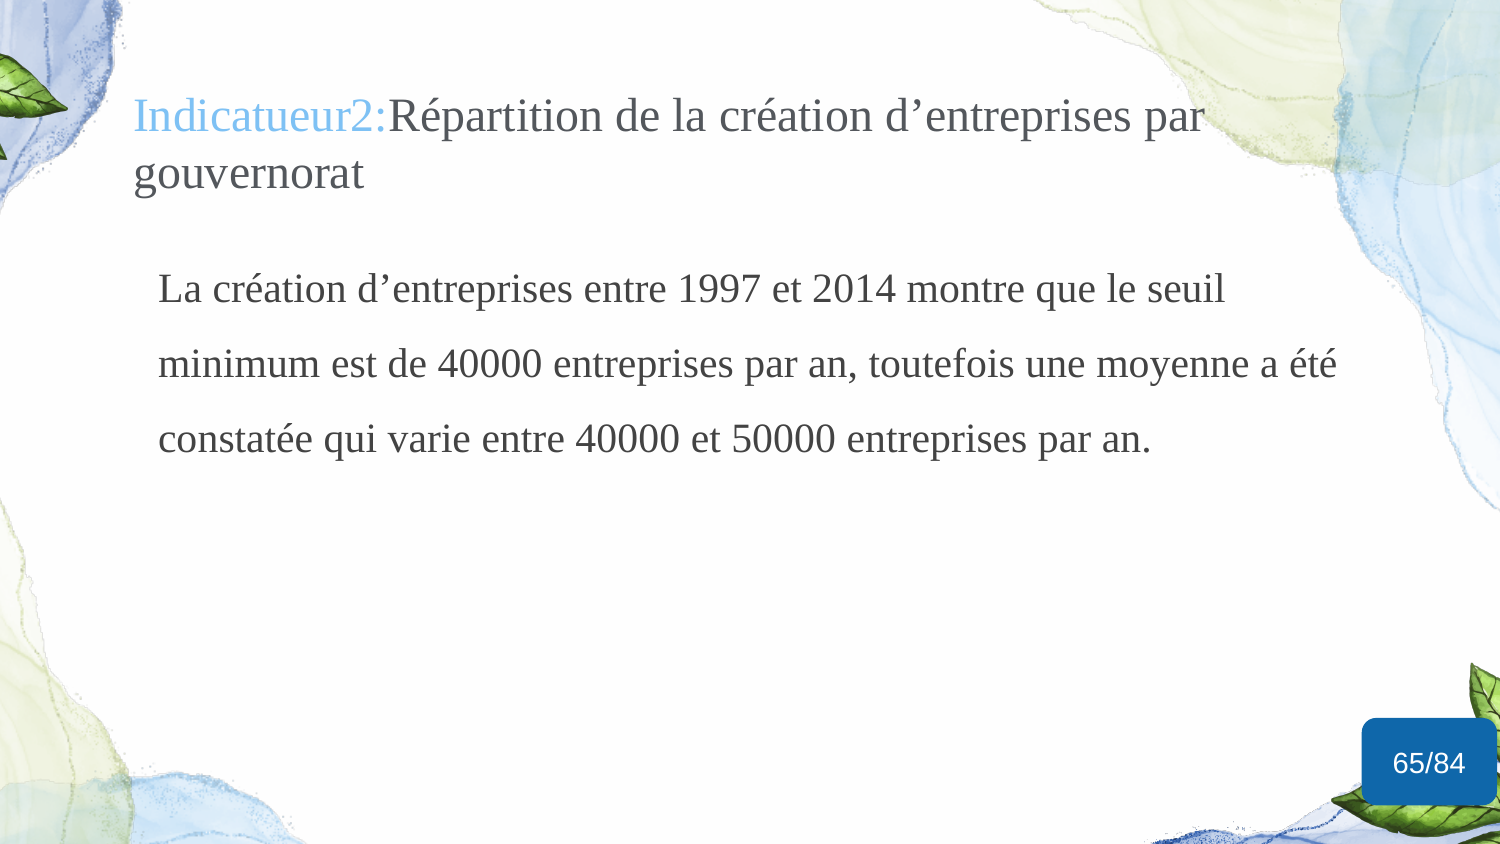

# Indicatueur2:Répartition de la création d’entreprises par gouvernorat
La création d’entreprises entre 1997 et 2014 montre que le seuil minimum est de 40000 entreprises par an, toutefois une moyenne a été constatée qui varie entre 40000 et 50000 entreprises par an.
65/84